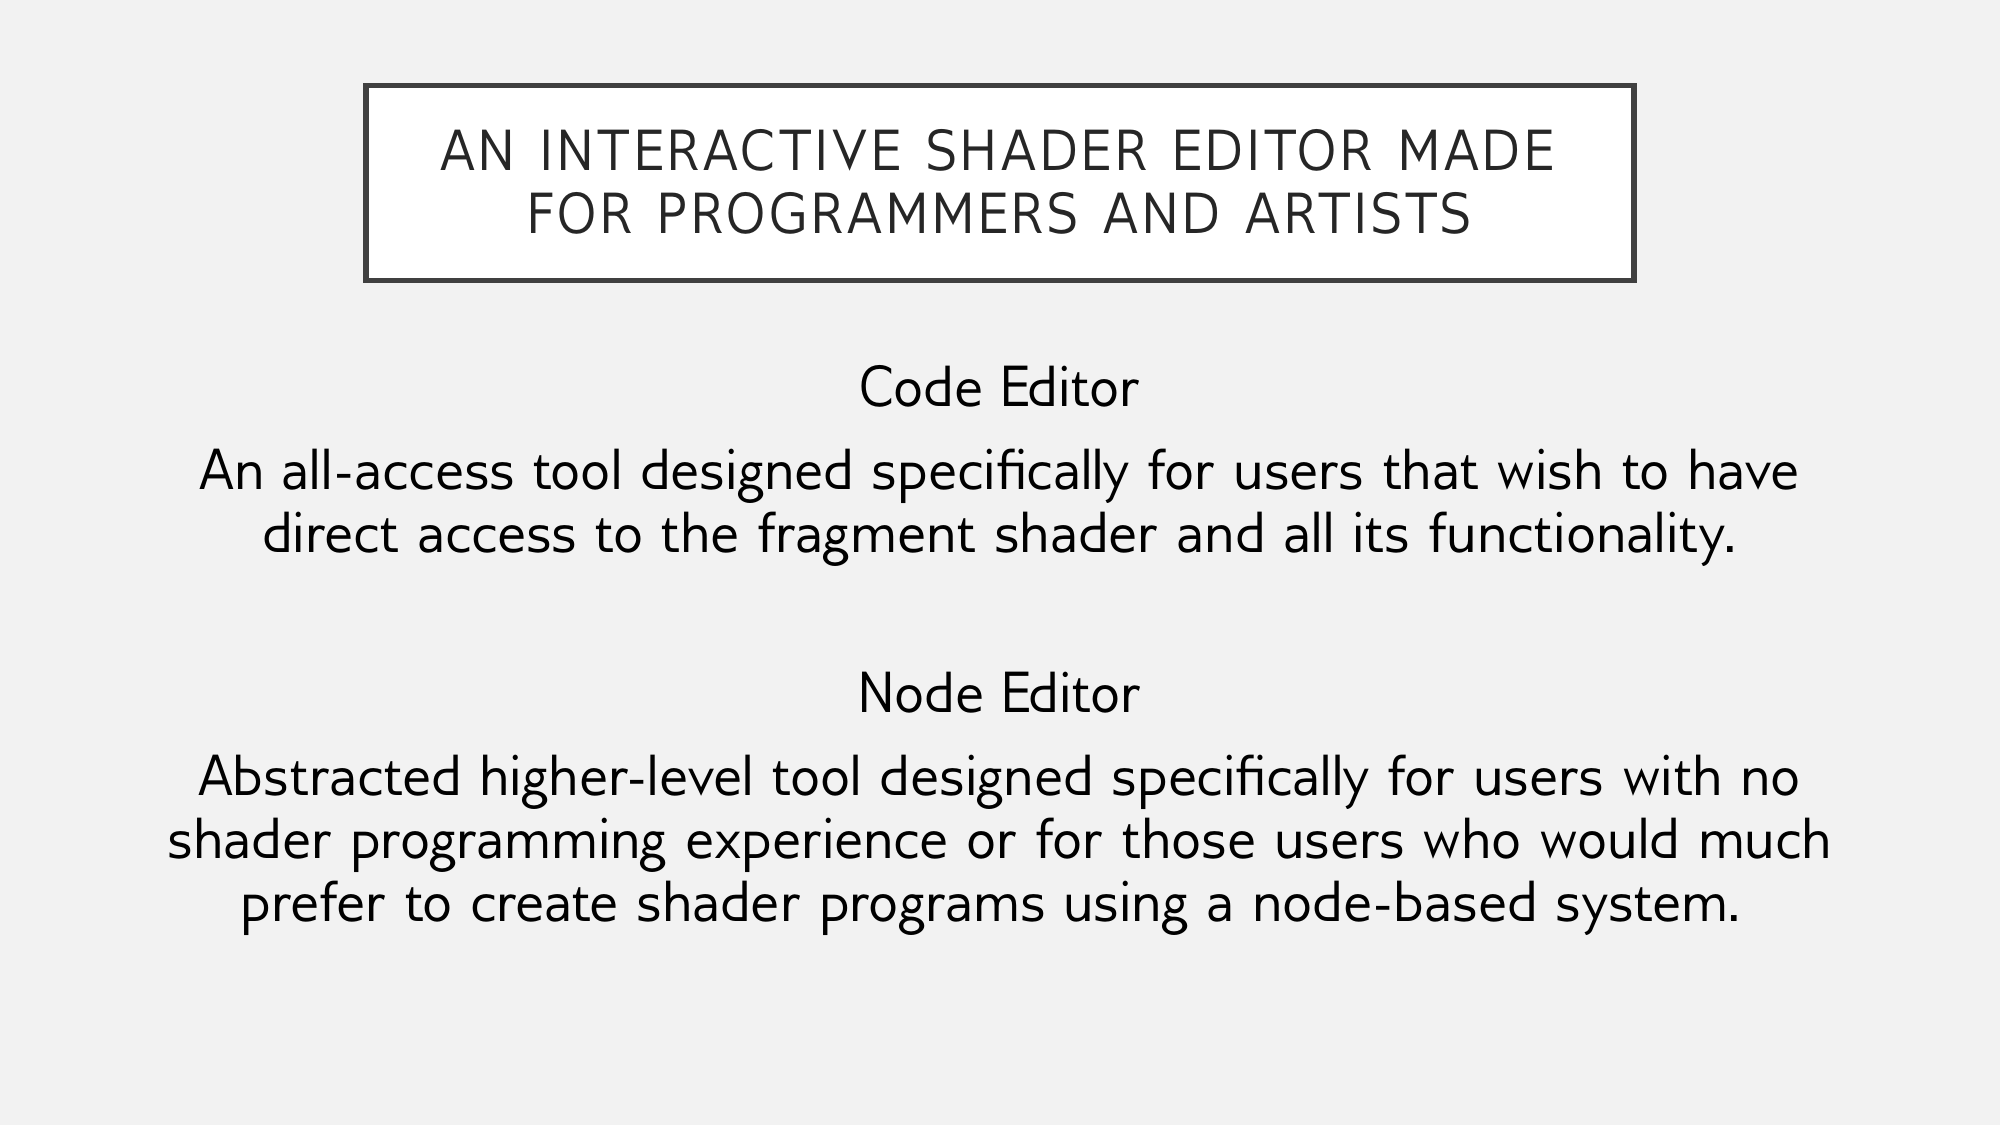

# An interactive shader editor made for programmers and artists
Code Editor
An all-access tool designed specifically for users that wish to have direct access to the fragment shader and all its functionality.
Node Editor
Abstracted higher-level tool designed specifically for users with no shader programming experience or for those users who would much prefer to create shader programs using a node-based system.